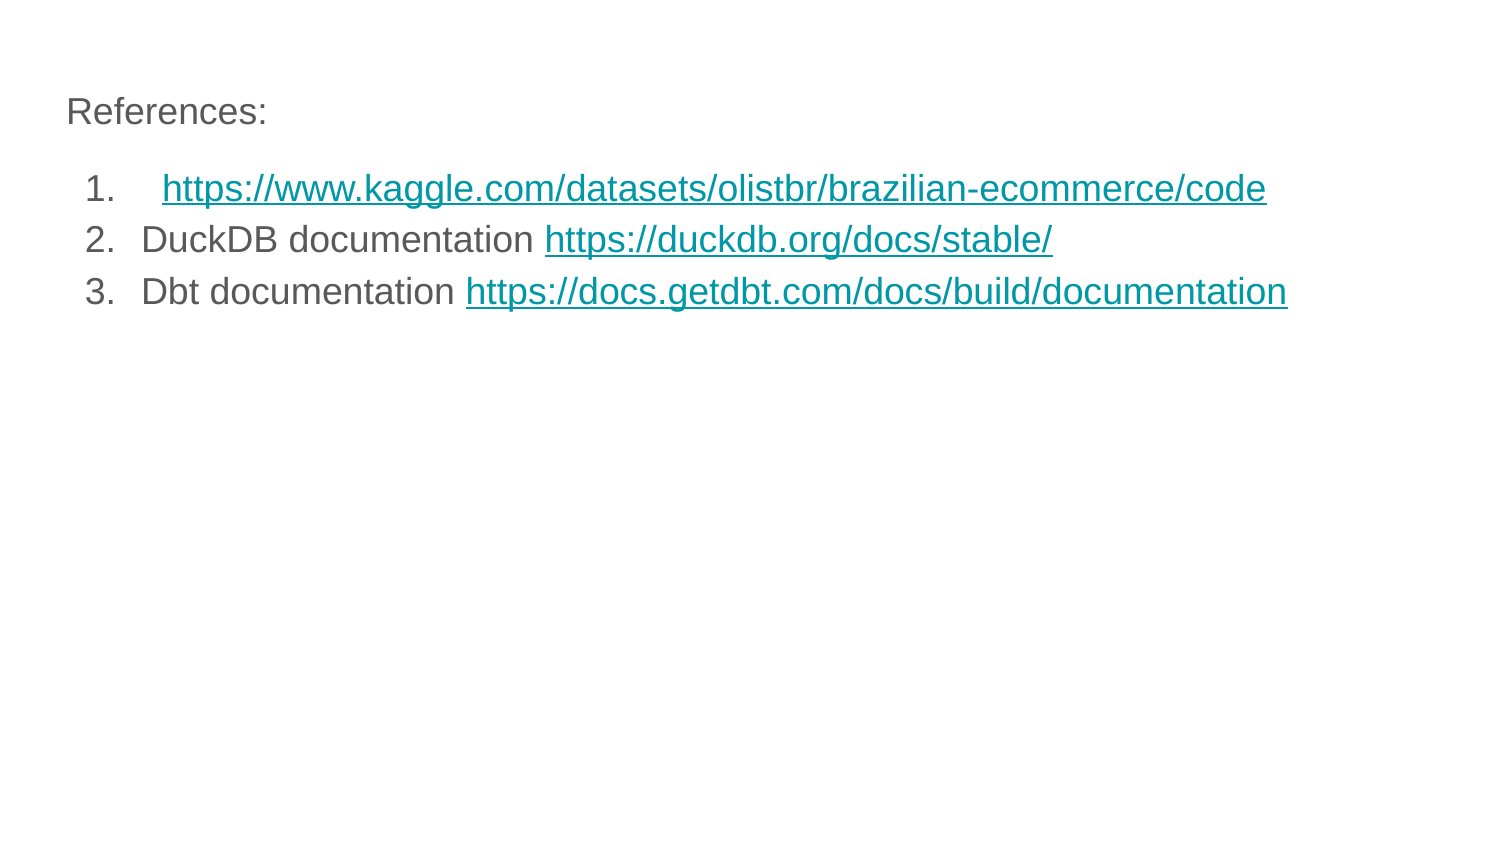

References:
  https://www.kaggle.com/datasets/olistbr/brazilian-ecommerce/code
DuckDB documentation https://duckdb.org/docs/stable/
Dbt documentation https://docs.getdbt.com/docs/build/documentation